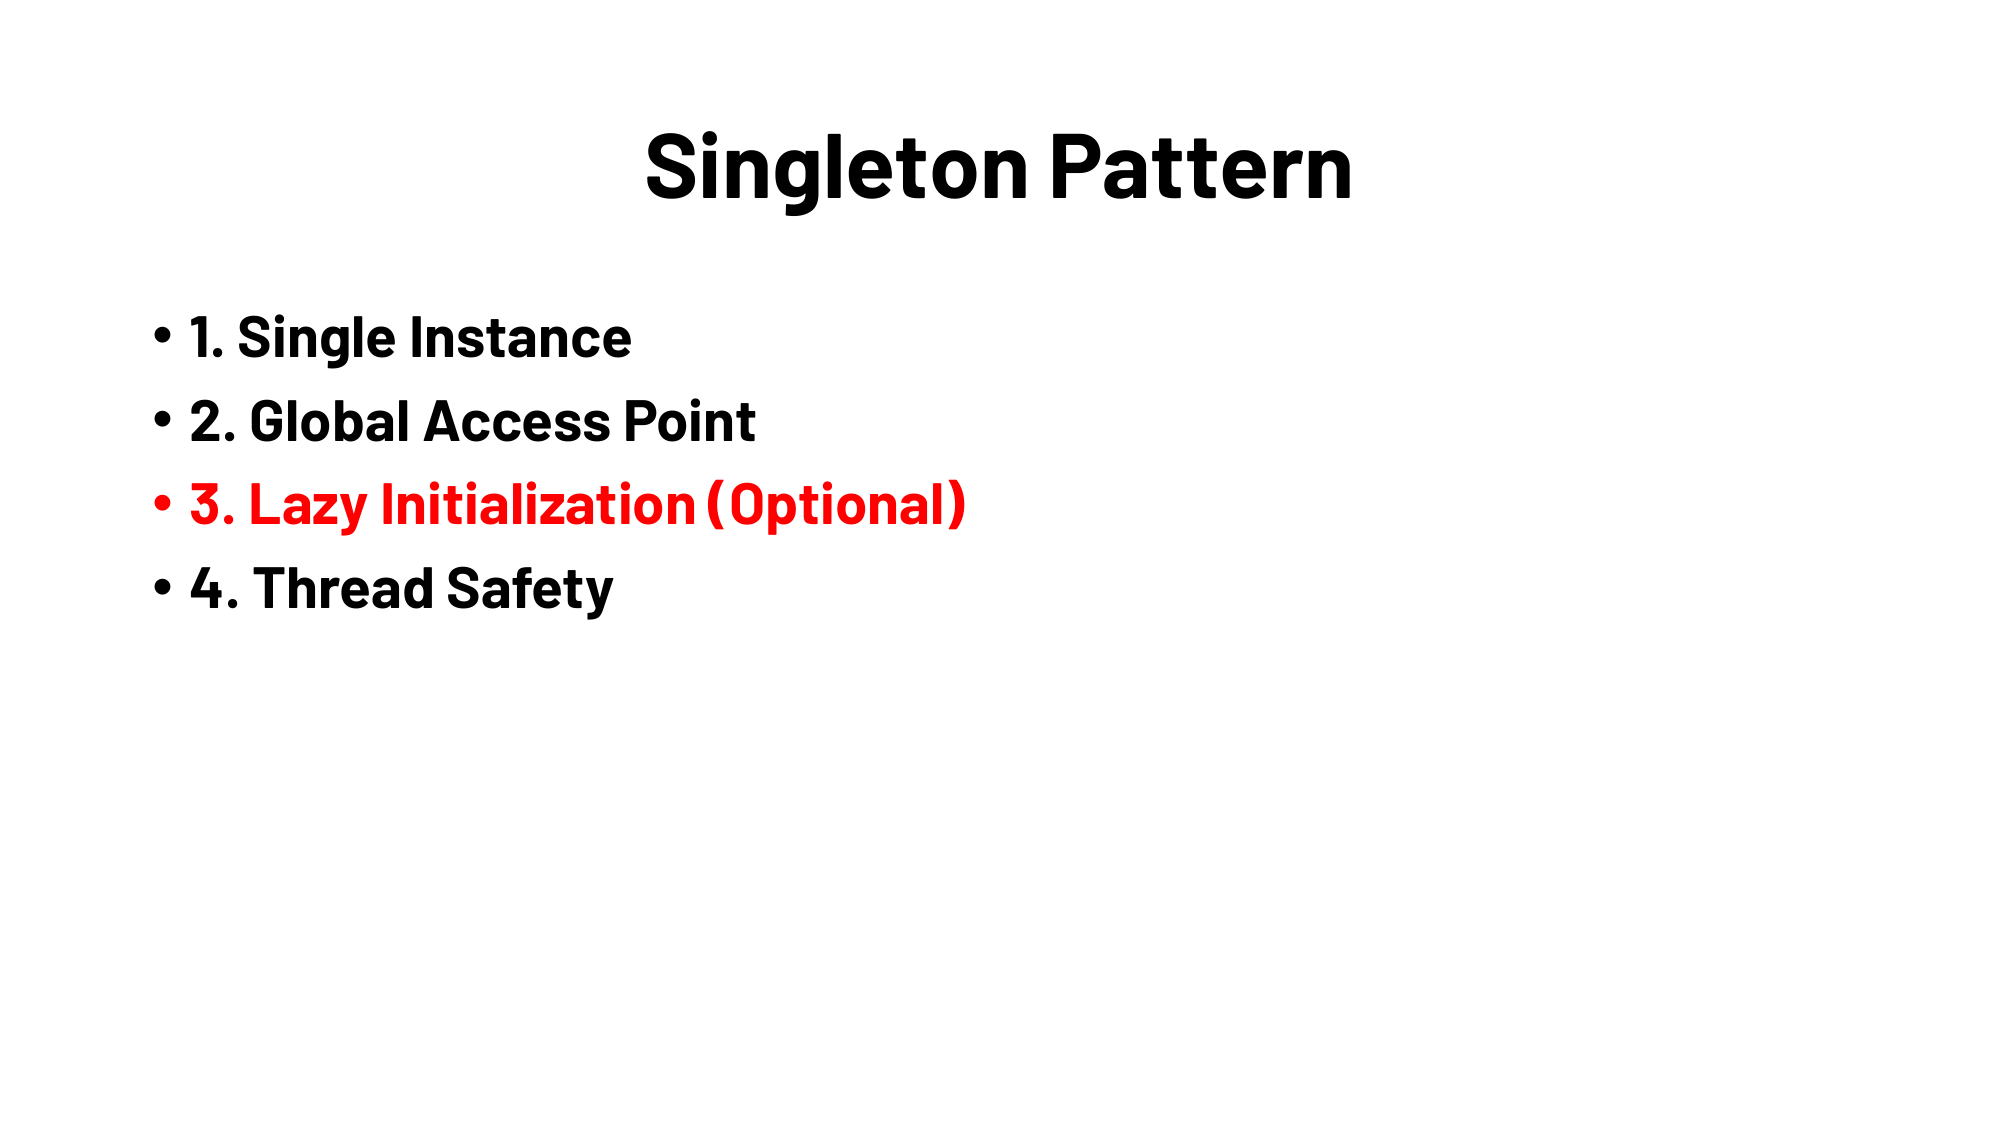

# Singleton Pattern
1. Single Instance
2. Global Access Point
3. Lazy Initialization (Optional)
4. Thread Safety